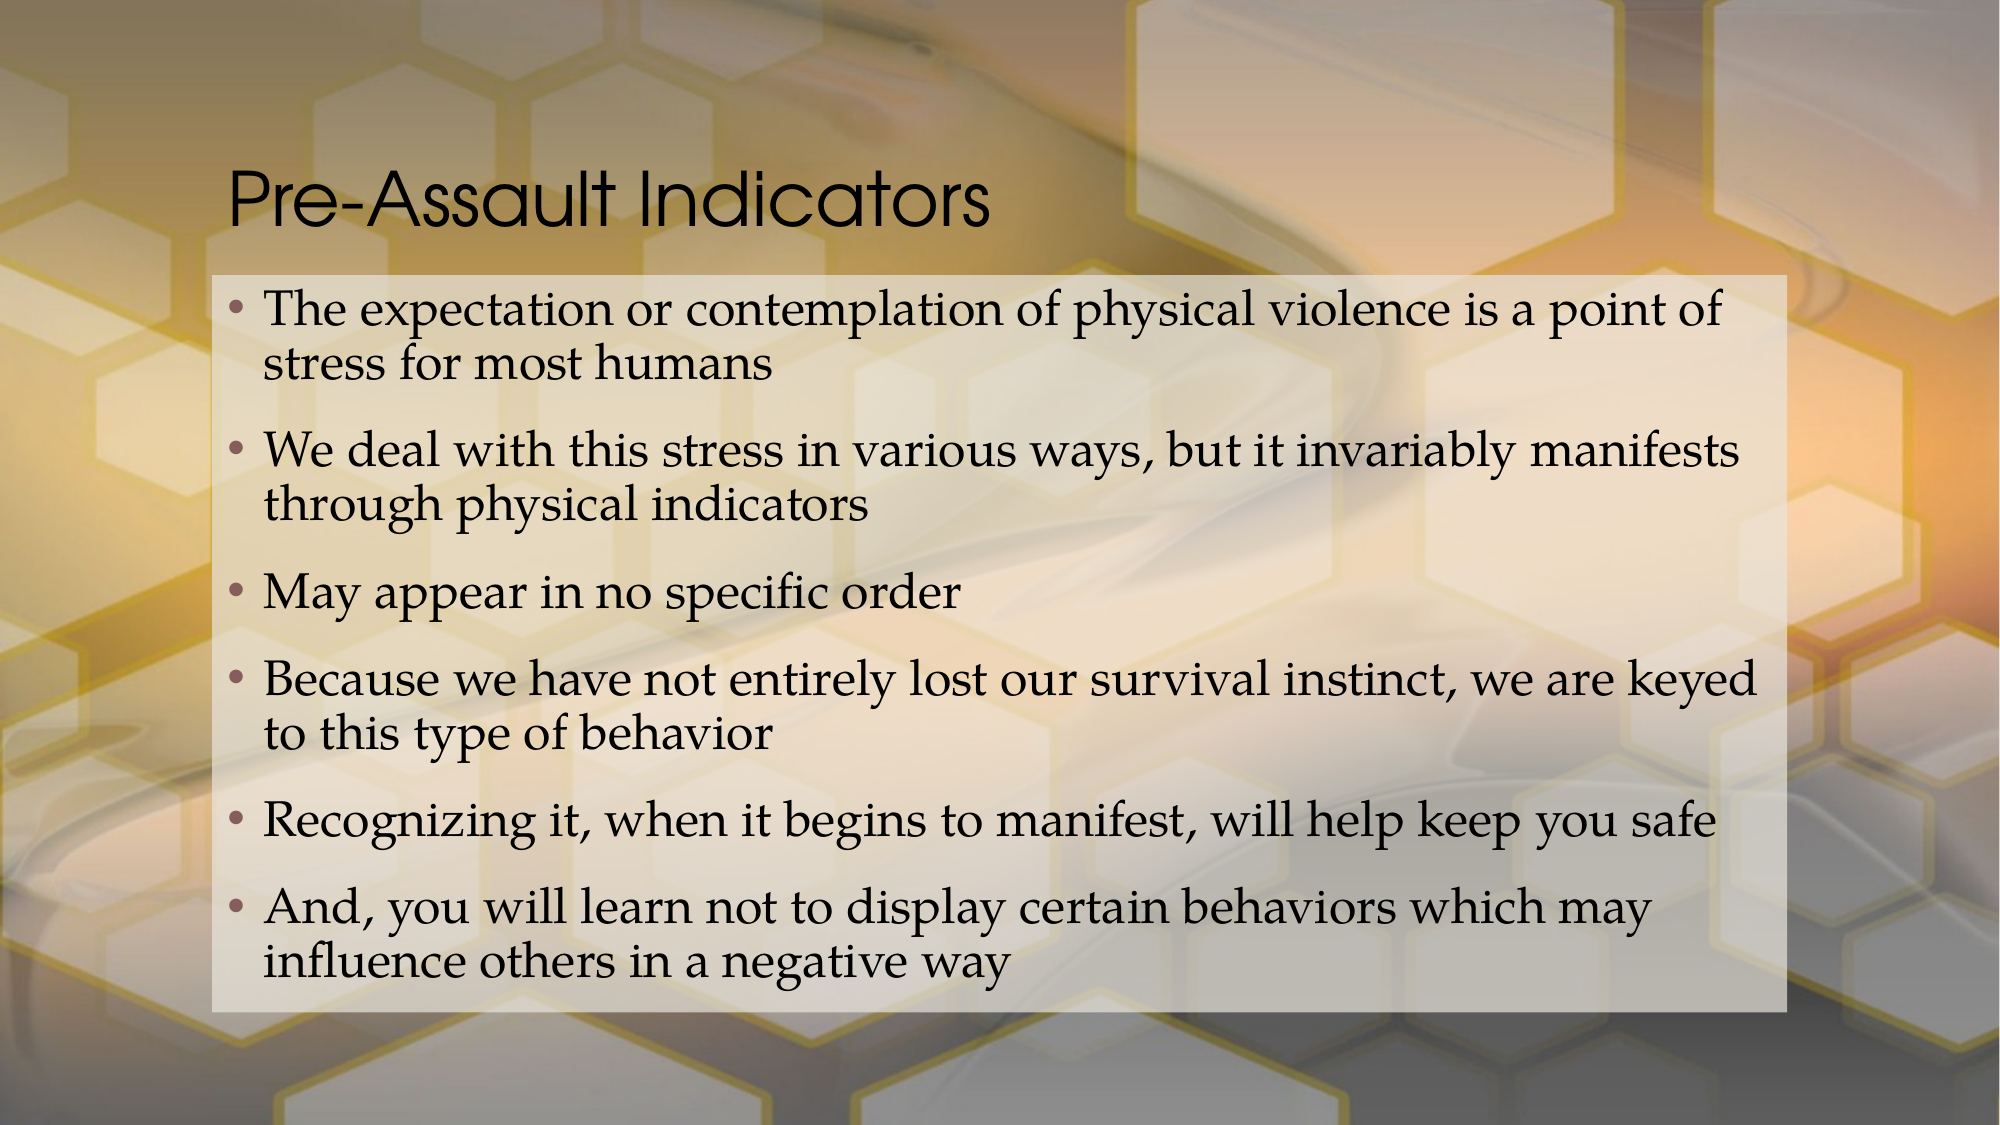

# Pre-Assault Indicators
The expectation or contemplation of physical violence is a point of stress for most humans
We deal with this stress in various ways, but it invariably manifests through physical indicators
May appear in no specific order
Because we have not entirely lost our survival instinct, we are keyed to this type of behavior
Recognizing it, when it begins to manifest, will help keep you safe
And, you will learn not to display certain behaviors which may influence others in a negative way